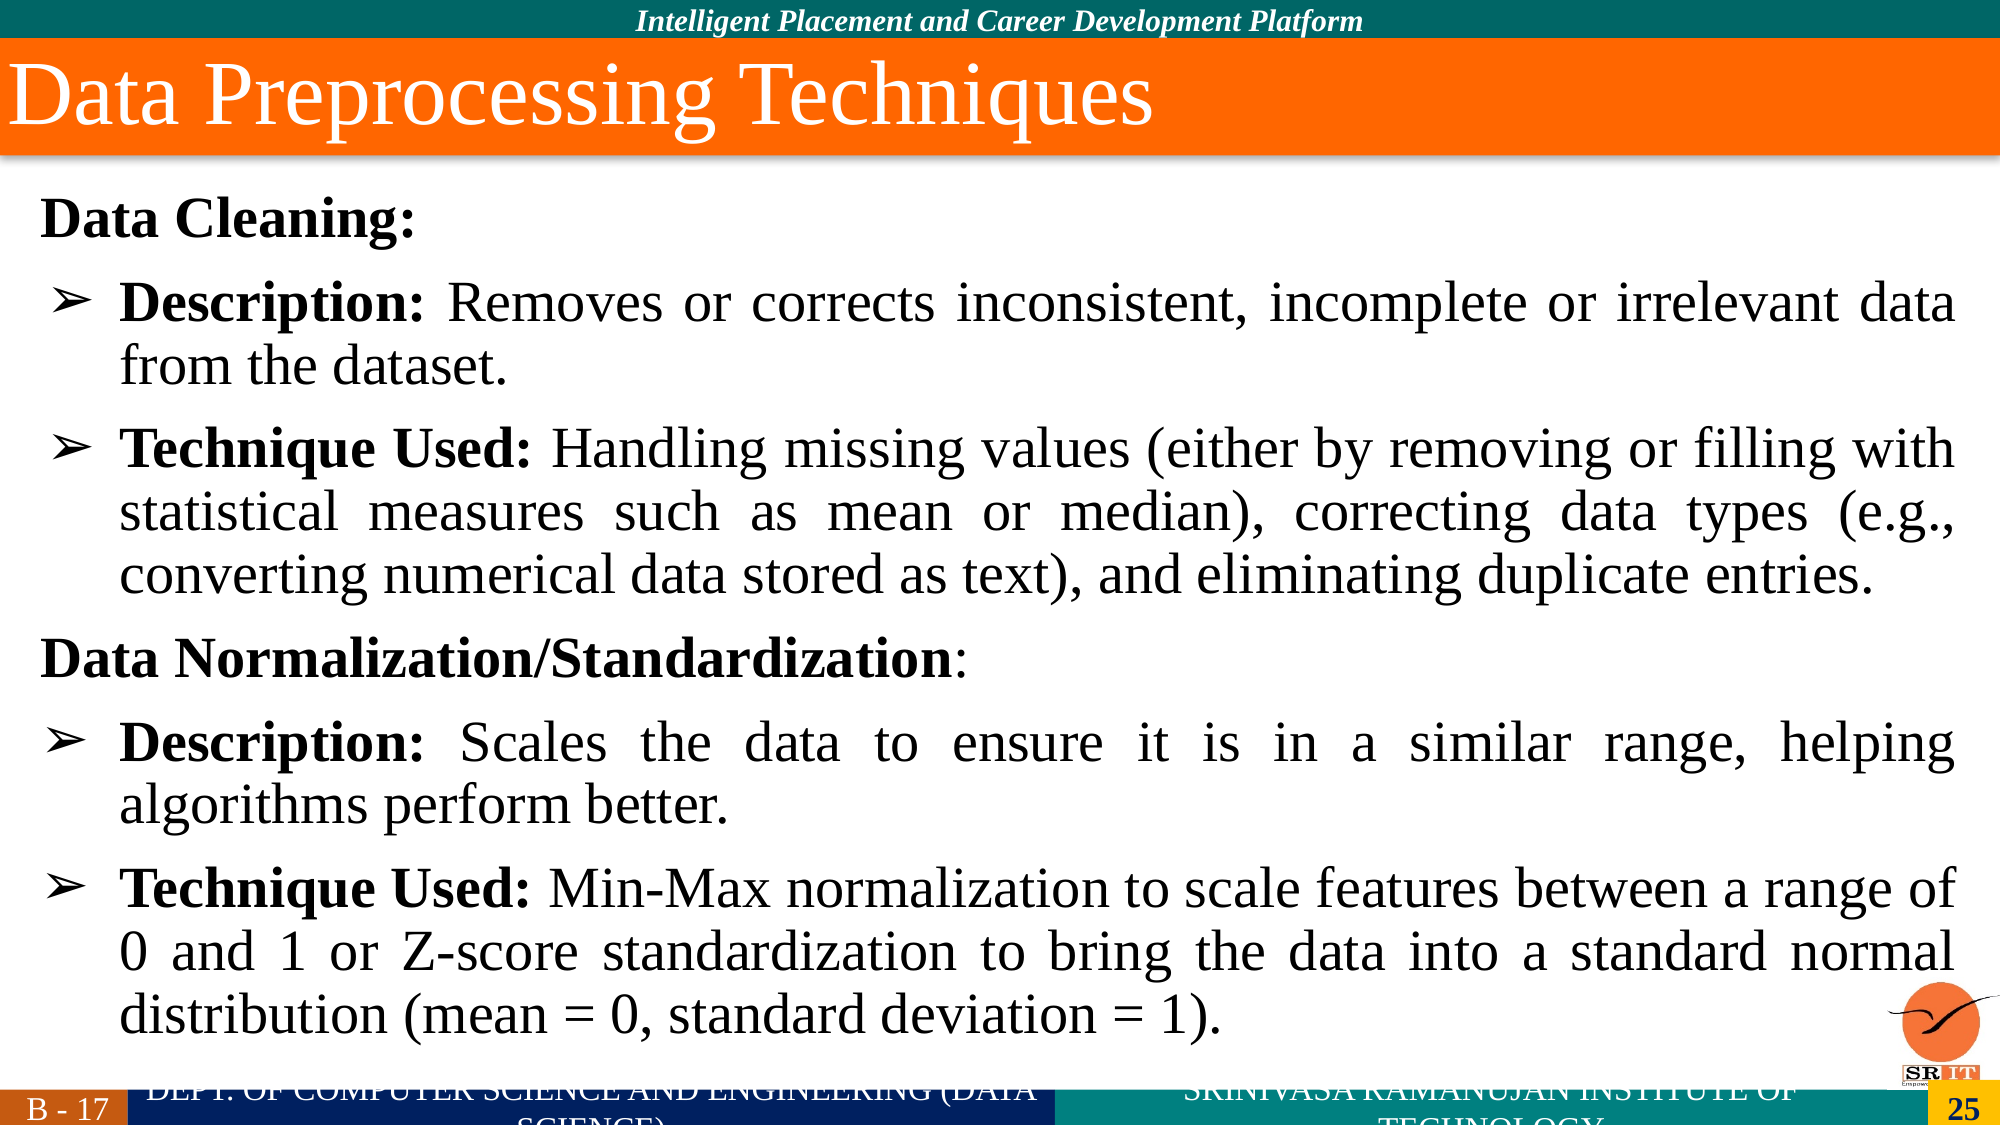

# Data Preprocessing Techniques
Data Cleaning:
Description: Removes or corrects inconsistent, incomplete or irrelevant data from the dataset.
Technique Used: Handling missing values (either by removing or filling with statistical measures such as mean or median), correcting data types (e.g., converting numerical data stored as text), and eliminating duplicate entries.
Data Normalization/Standardization:
Description: Scales the data to ensure it is in a similar range, helping algorithms perform better.
Technique Used: Min-Max normalization to scale features between a range of 0 and 1 or Z-score standardization to bring the data into a standard normal distribution (mean = 0, standard deviation = 1).
25